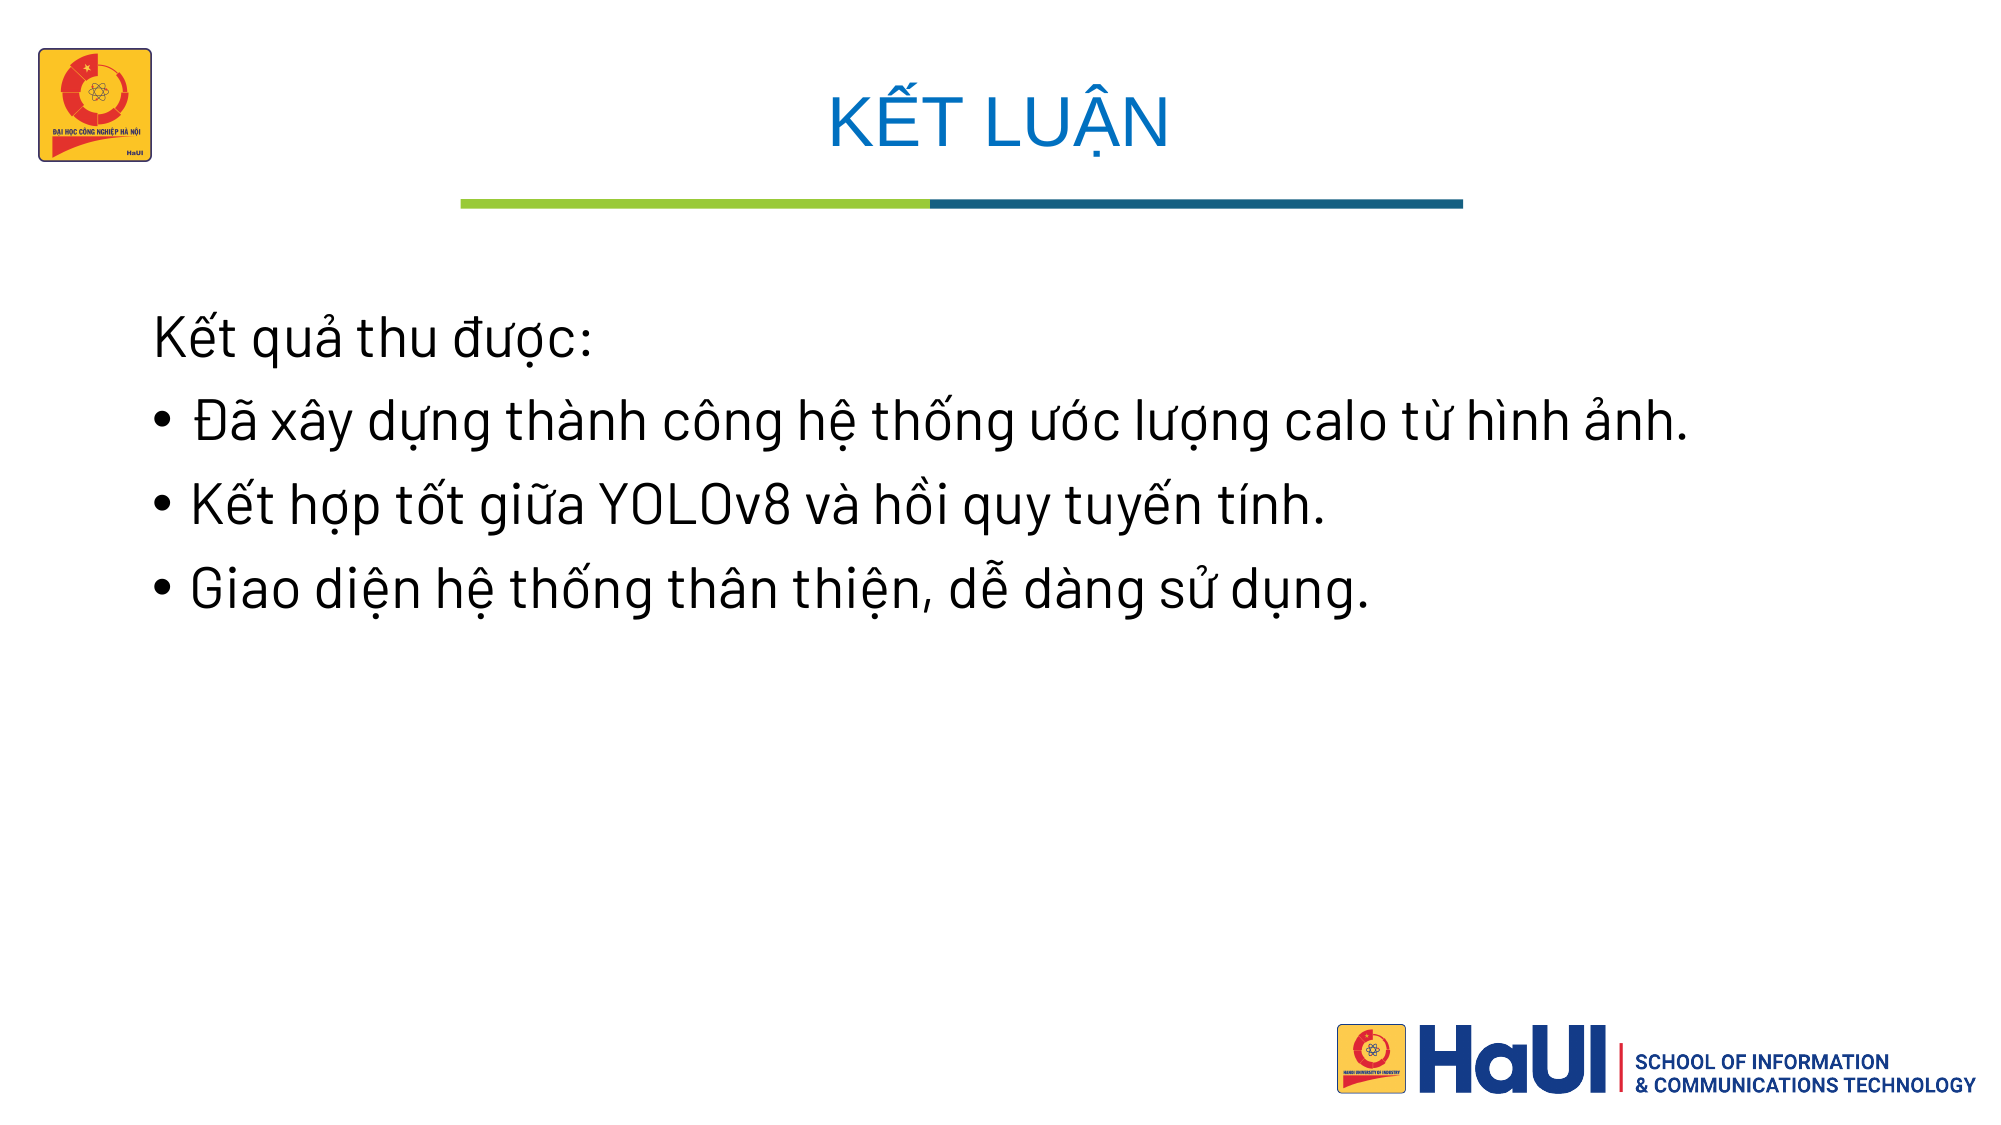

# KẾT LUẬN
Kết quả thu được:
Đã xây dựng thành công hệ thống ước lượng calo từ hình ảnh.
Kết hợp tốt giữa YOLOv8 và hồi quy tuyến tính.
Giao diện hệ thống thân thiện, dễ dàng sử dụng.